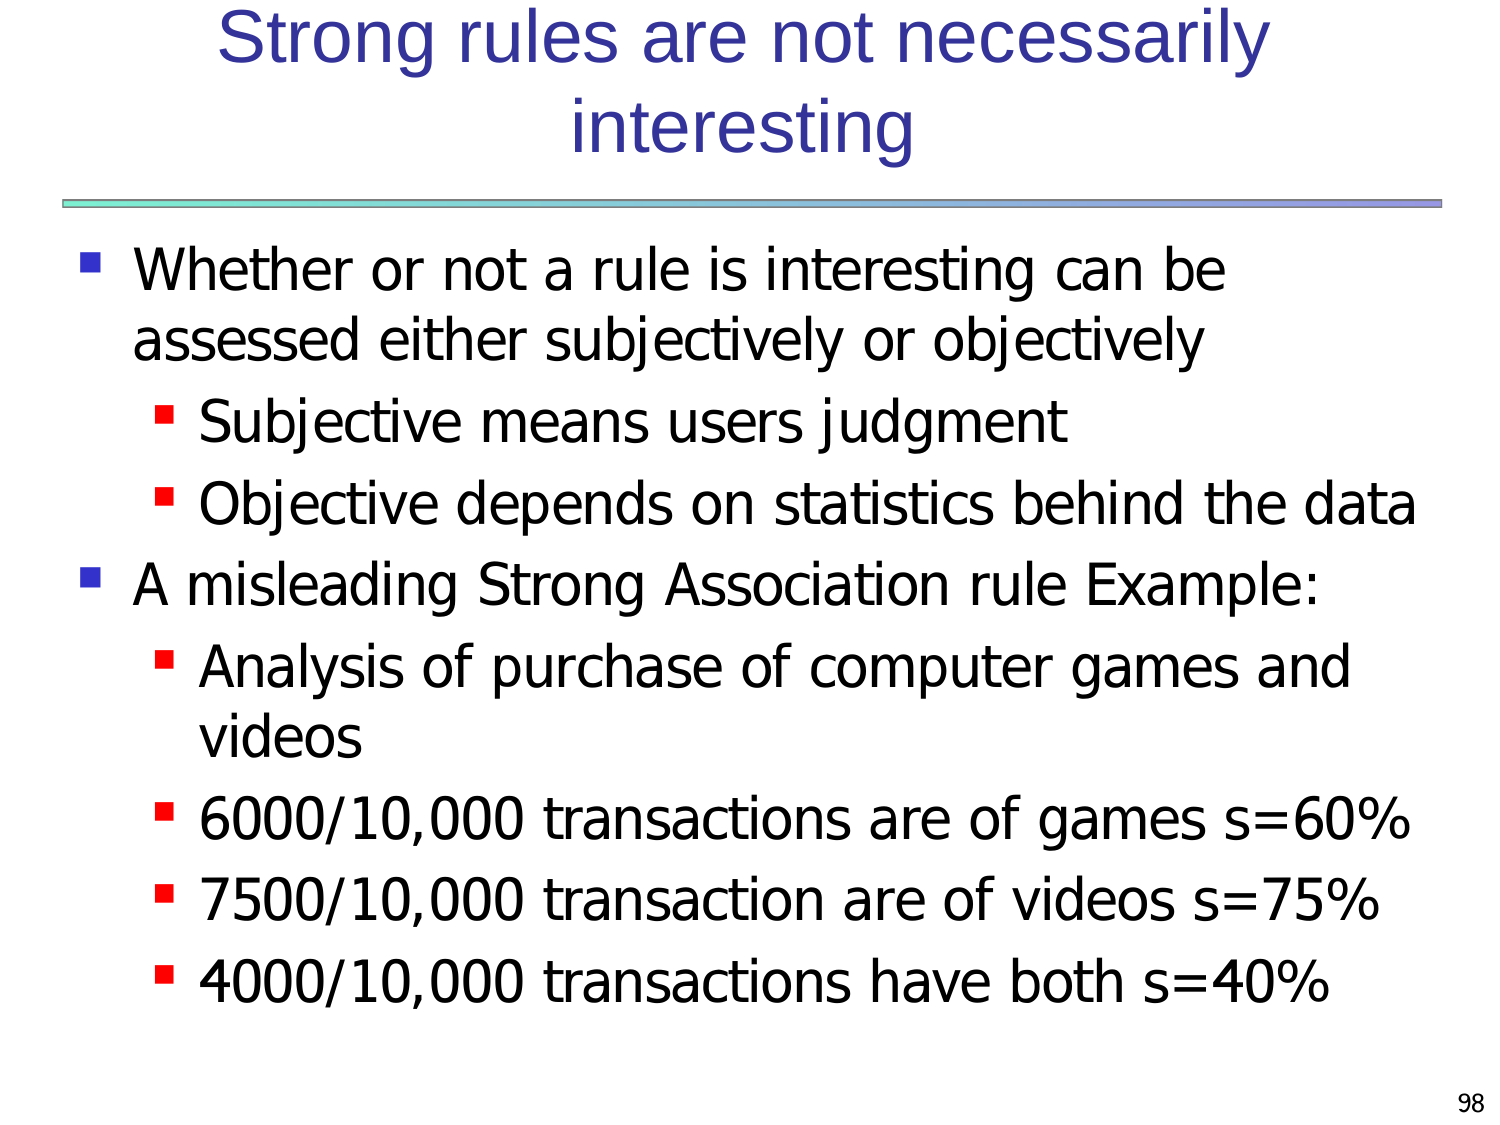

# Strong rules are not necessarily interesting
Whether or not a rule is interesting can be assessed either subjectively or objectively
Subjective means users judgment
Objective depends on statistics behind the data
A misleading Strong Association rule Example:
Analysis of purchase of computer games and videos
6000/10,000 transactions are of games s=60%
7500/10,000 transaction are of videos s=75%
4000/10,000 transactions have both s=40%
98